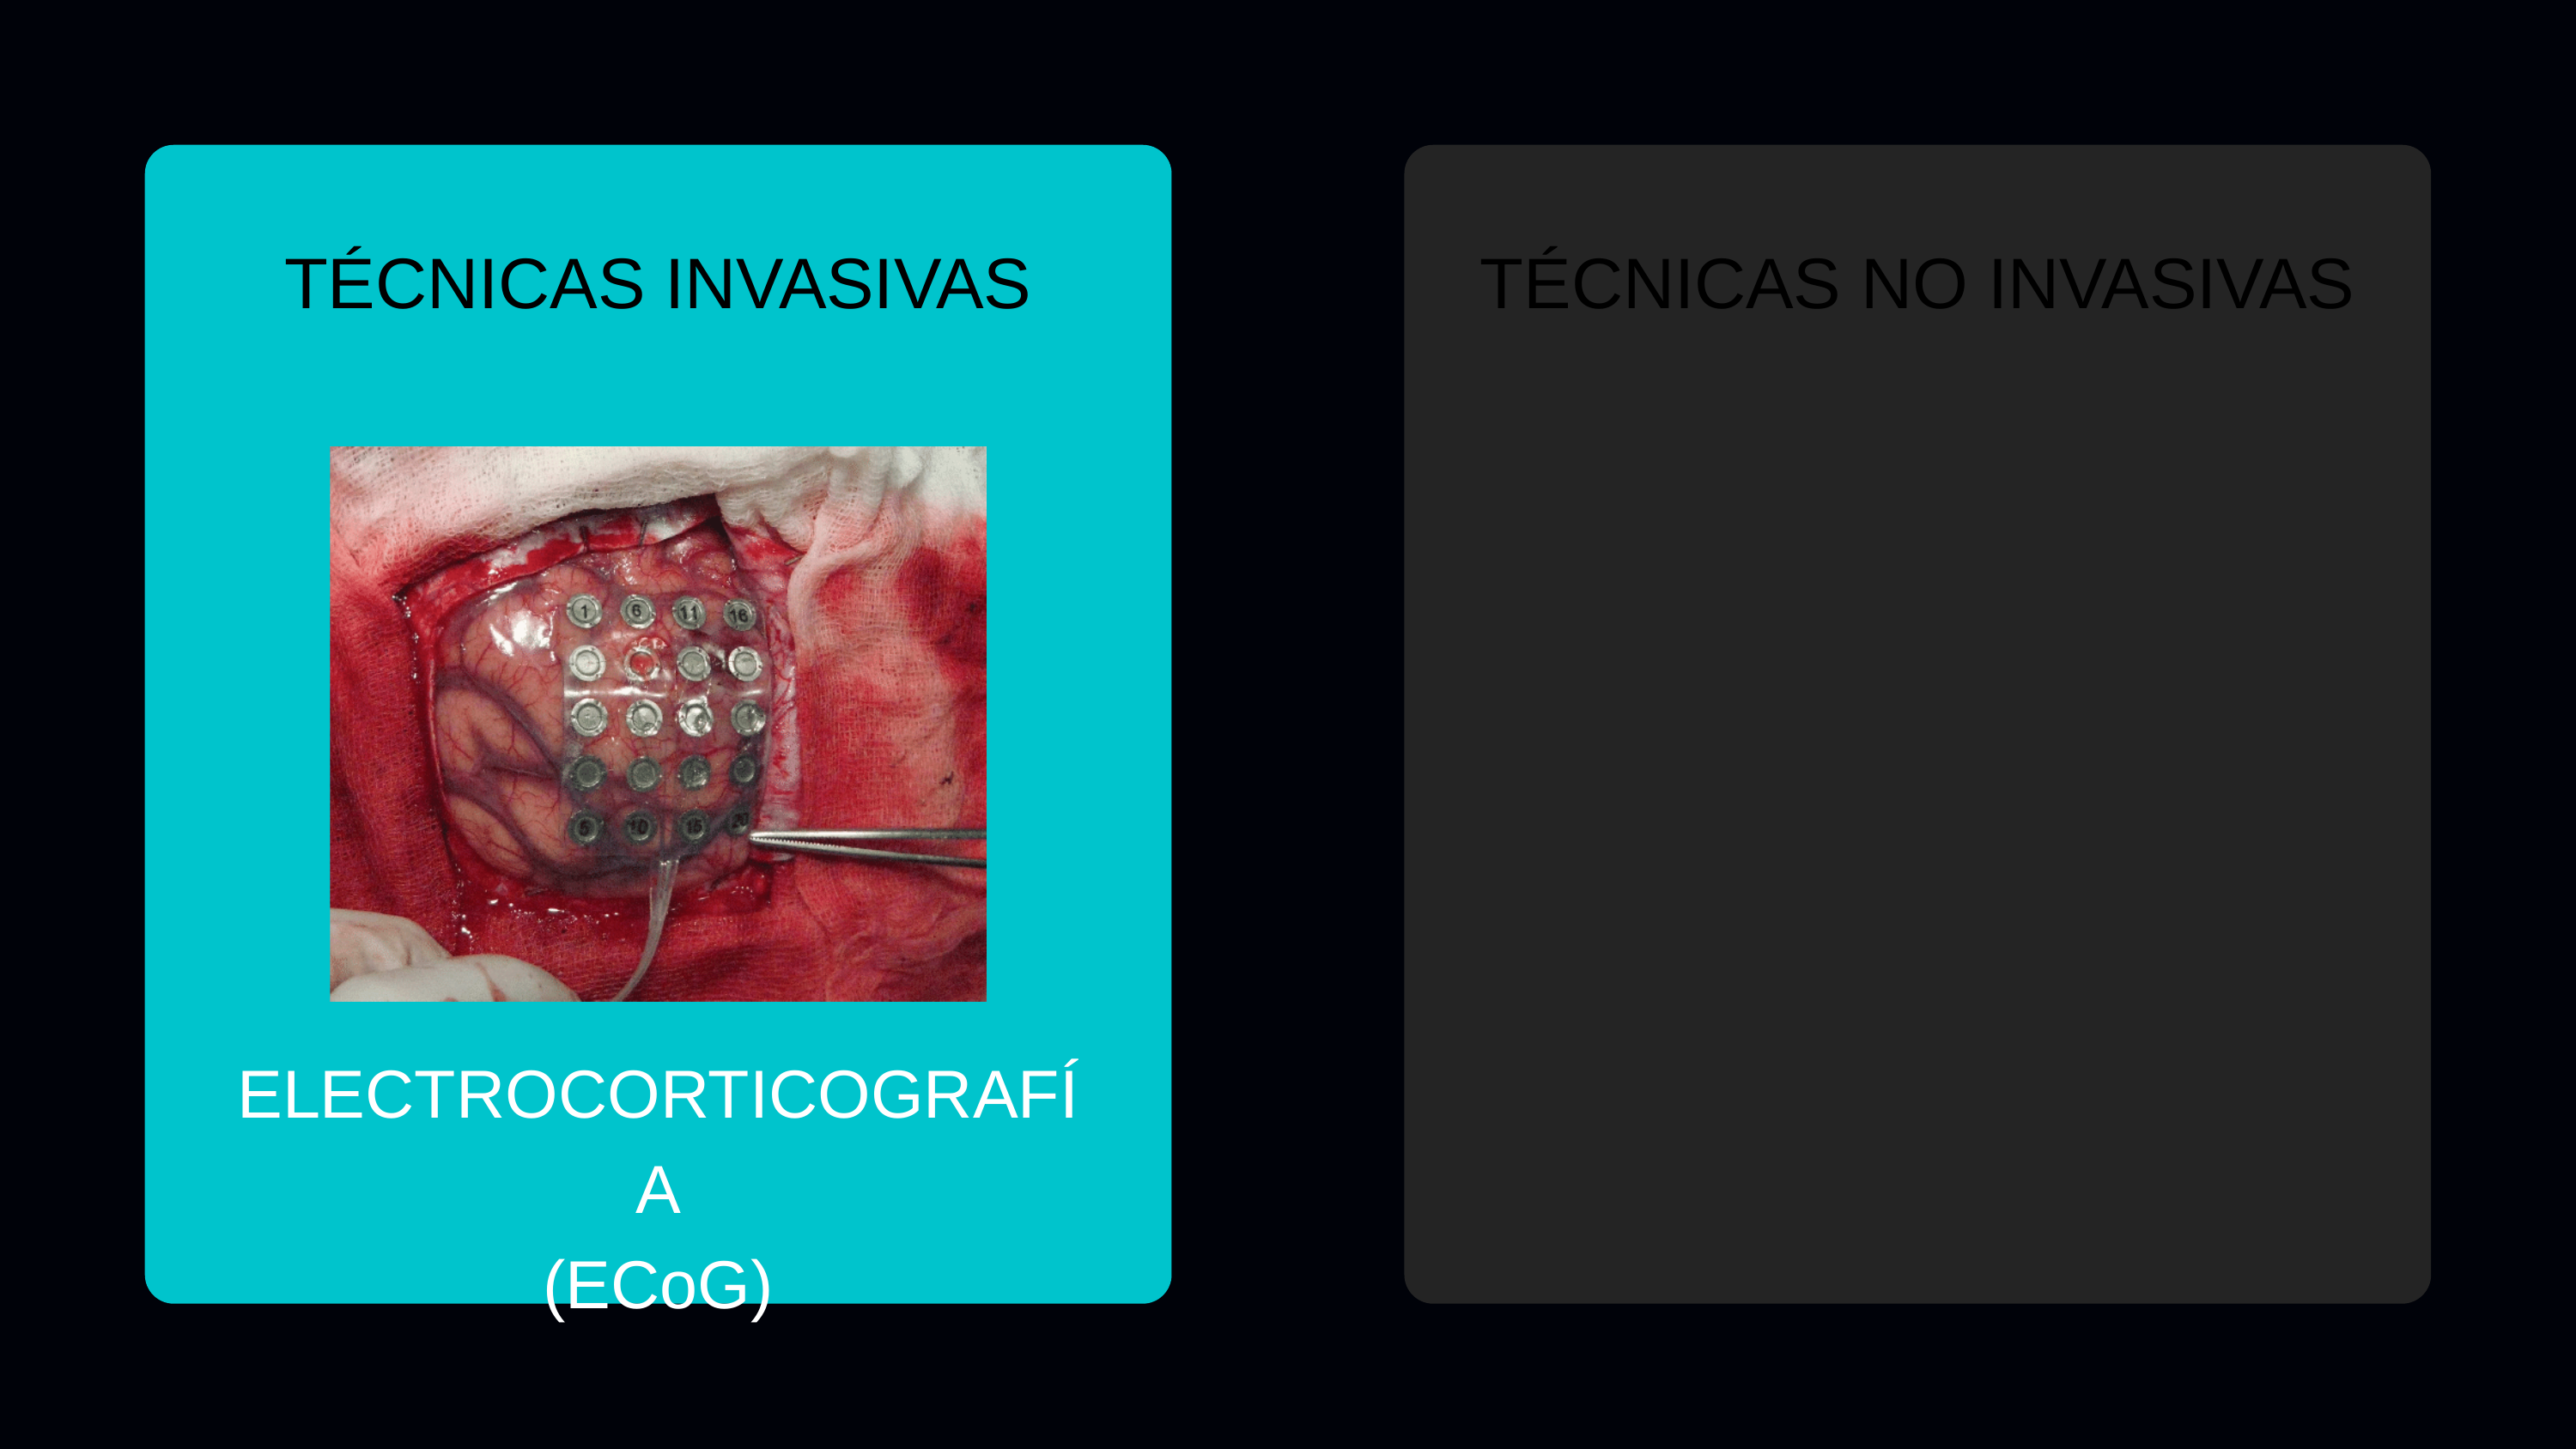

TÉCNICAS INVASIVAS

TÉCNICAS NO INVASIVAS

ELECTROCORTICOGRAFÍA
(ECoG)